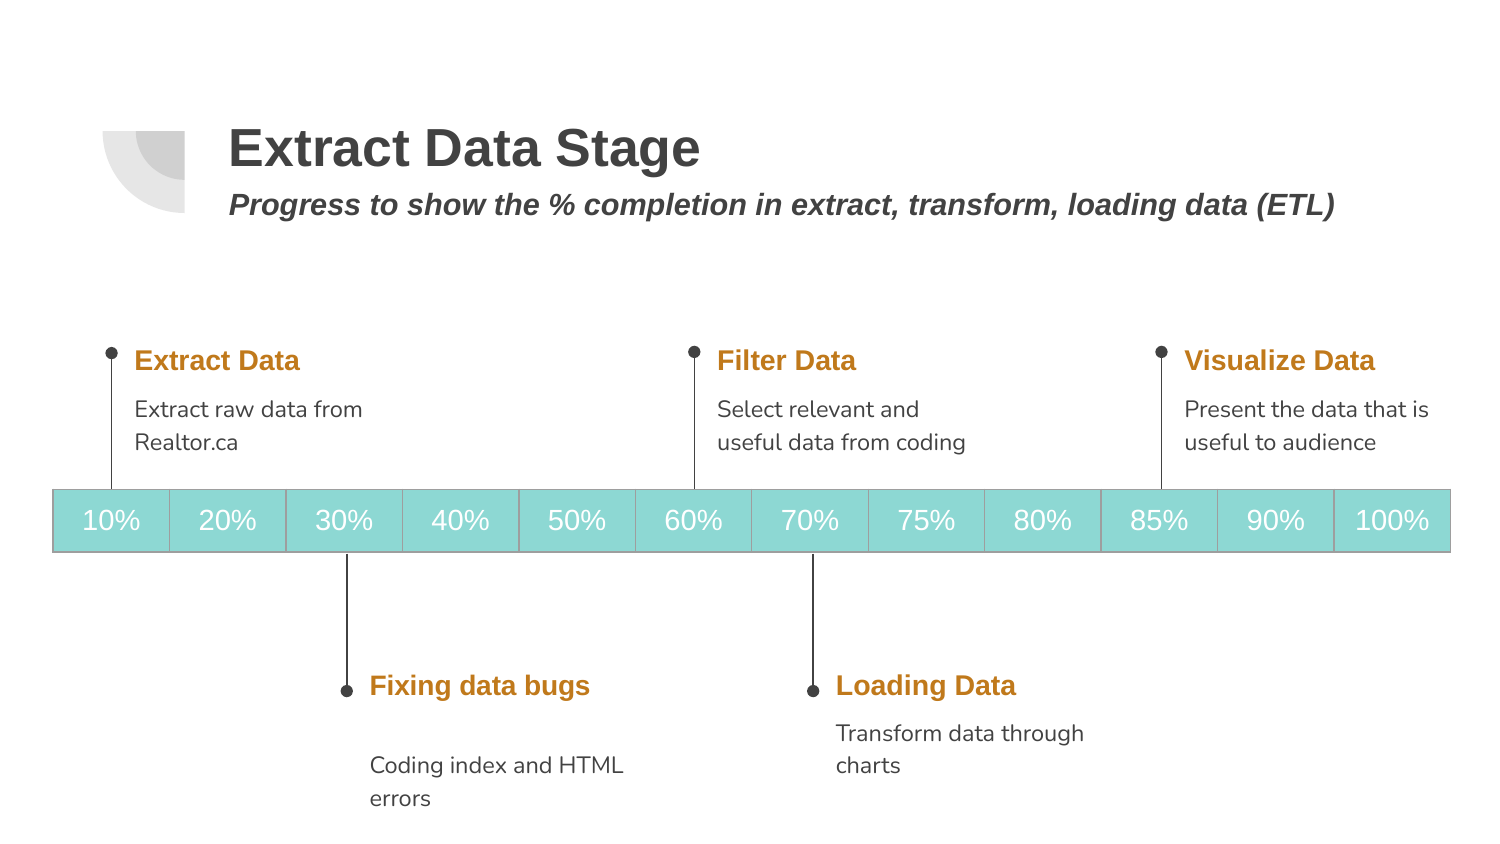

# Extract Data Stage
Progress to show the % completion in extract, transform, loading data (ETL)
Extract Data
Filter Data
Visualize Data

Extract raw data from Realtor.ca
Select relevant and useful data from coding
Present the data that is useful to audience
| 10% | 20% | 30% | 40% | 50% | 60% | 70% | 75% | 80% | 85% | 90% | 100% |
| --- | --- | --- | --- | --- | --- | --- | --- | --- | --- | --- | --- |
Loading Data
Fixing data bugs
Transform data through    charts
Coding index and HTML errors